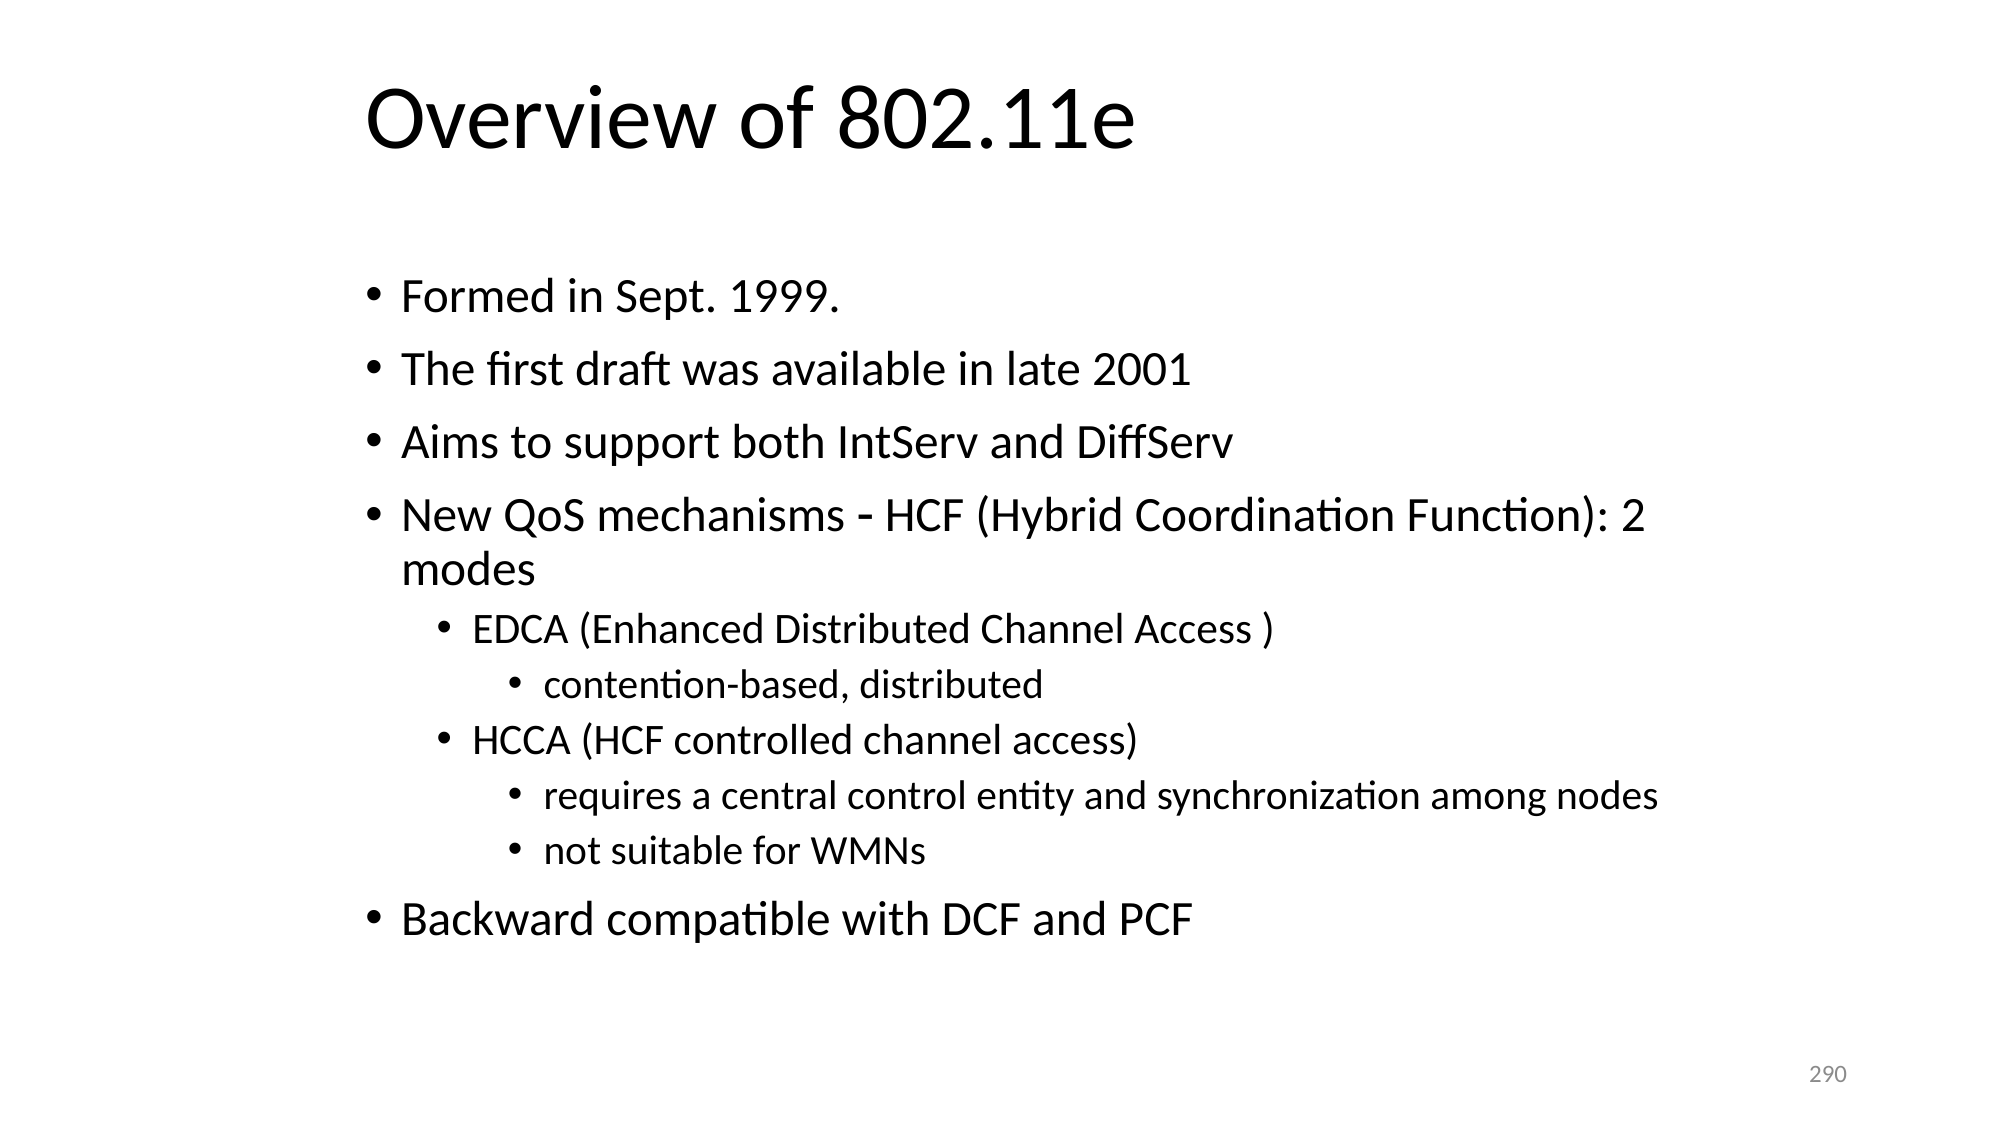

# Overview of 802.11e
Formed in Sept. 1999.
The first draft was available in late 2001
Aims to support both IntServ and DiffServ
New QoS mechanisms − HCF (Hybrid Coordination Function): 2 modes
EDCA (Enhanced Distributed Channel Access )
contention-based, distributed
HCCA (HCF controlled channel access)
requires a central control entity and synchronization among nodes
not suitable for WMNs
Backward compatible with DCF and PCF
290